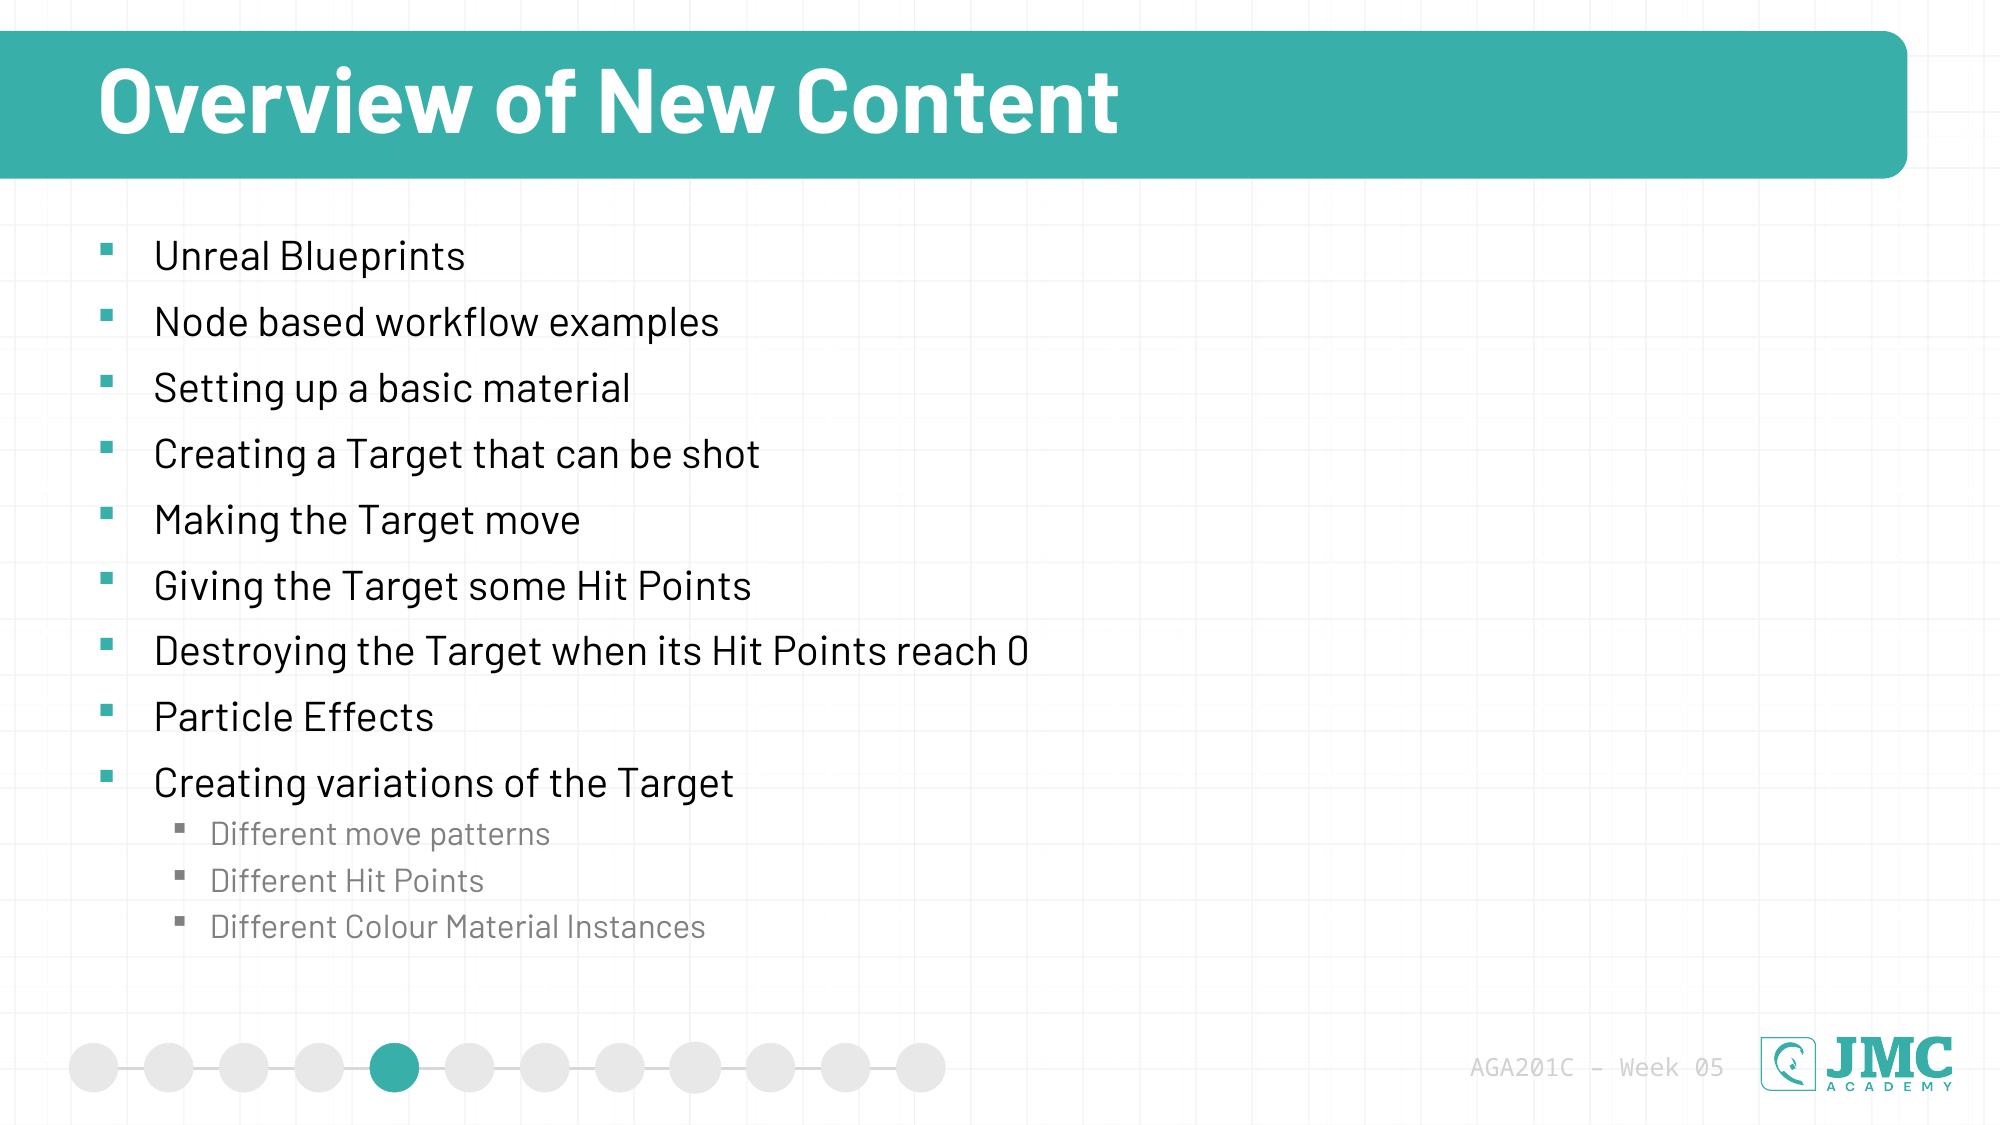

Overview of New Content
Unreal Blueprints
Node based workflow examples
Setting up a basic material
Creating a Target that can be shot
Making the Target move
Giving the Target some Hit Points
Destroying the Target when its Hit Points reach 0
Particle Effects
Creating variations of the Target
Different move patterns
Different Hit Points
Different Colour Material Instances